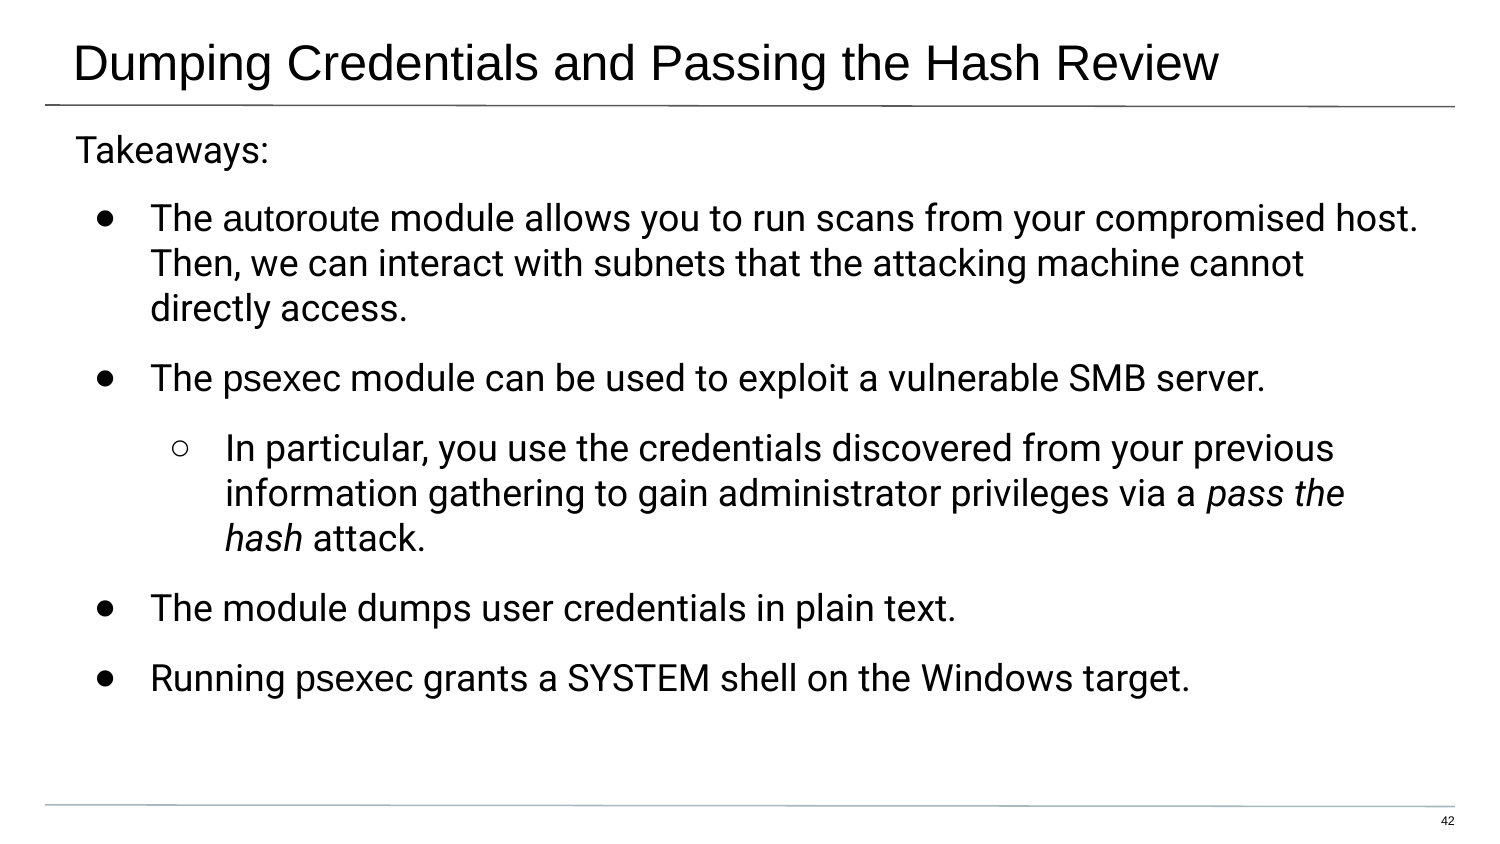

# Dumping Credentials and Passing the Hash Review
Takeaways:
The autoroute module allows you to run scans from your compromised host. Then, we can interact with subnets that the attacking machine cannot directly access.
The psexec module can be used to exploit a vulnerable SMB server.
In particular, you use the credentials discovered from your previous information gathering to gain administrator privileges via a pass the hash attack.
The module dumps user credentials in plain text.
Running psexec grants a SYSTEM shell on the Windows target.

42